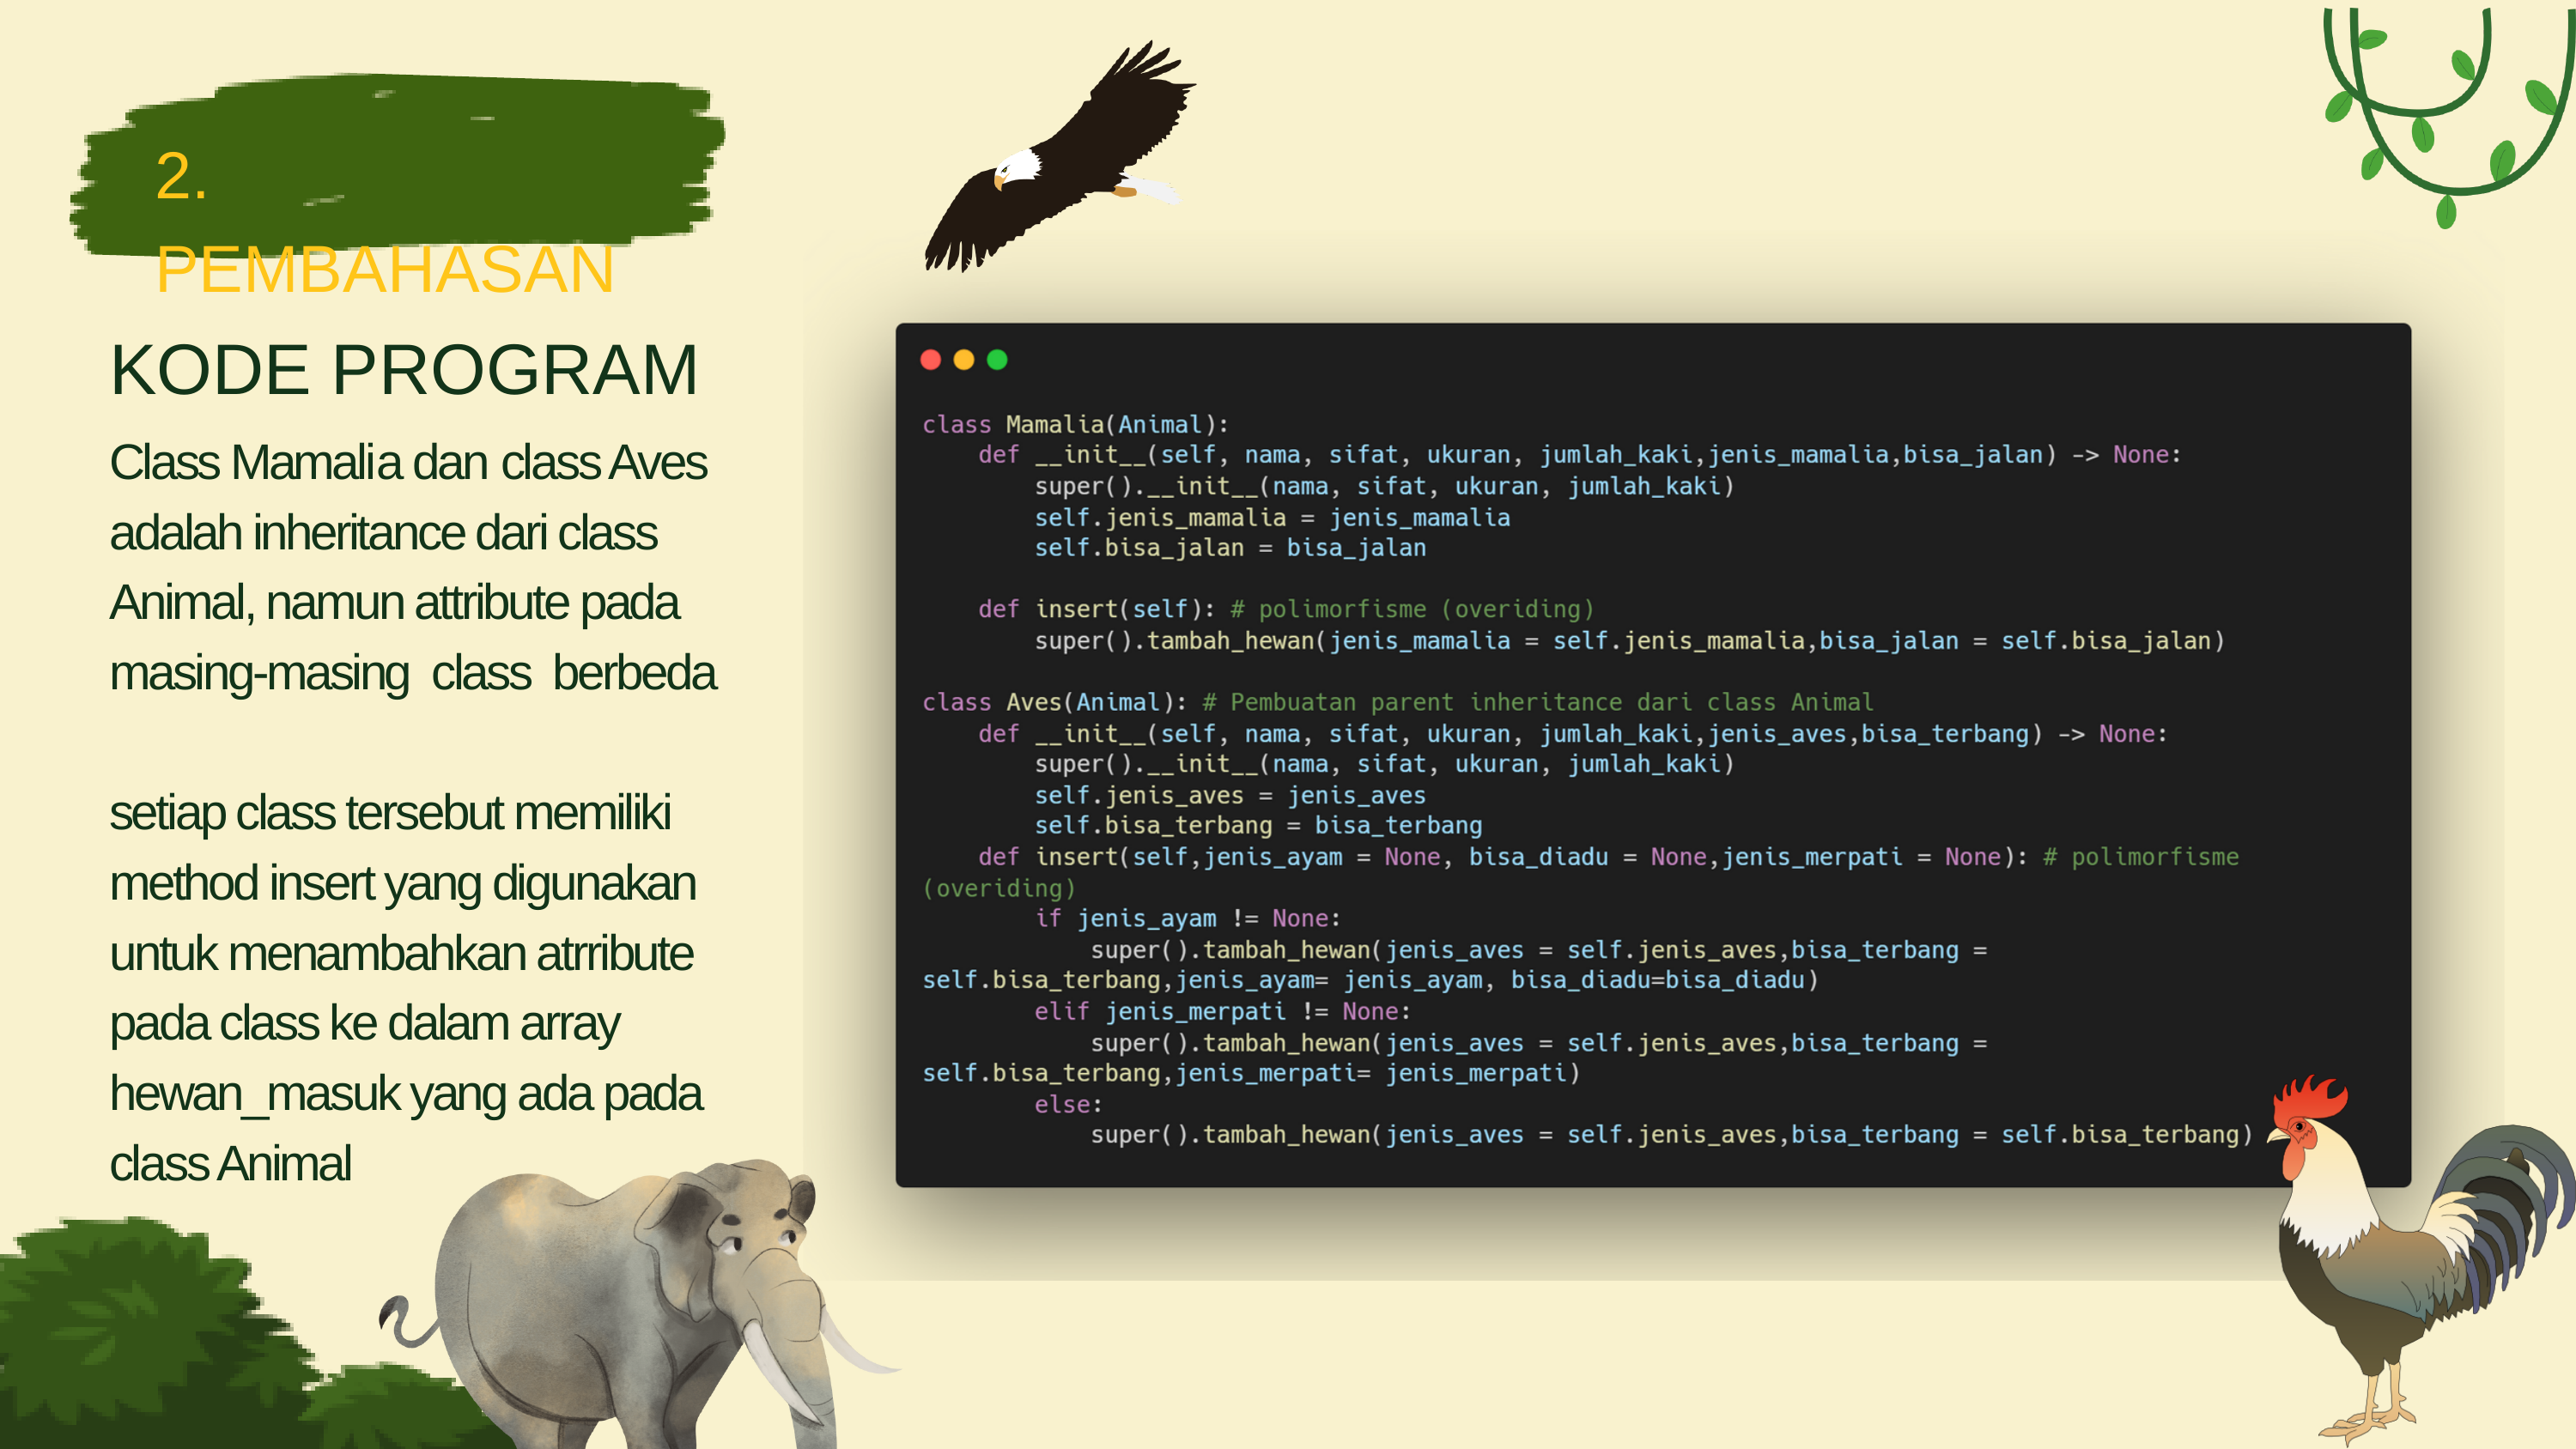

2. PEMBAHASAN

KODE PROGRAM
Class Mamalia dan class Aves adalah inheritance dari class Animal, namun attribute pada masing-masing  class  berbeda

setiap class tersebut memiliki method insert yang digunakan untuk menambahkan atrribute pada class ke dalam array hewan_masuk yang ada pada class Animal